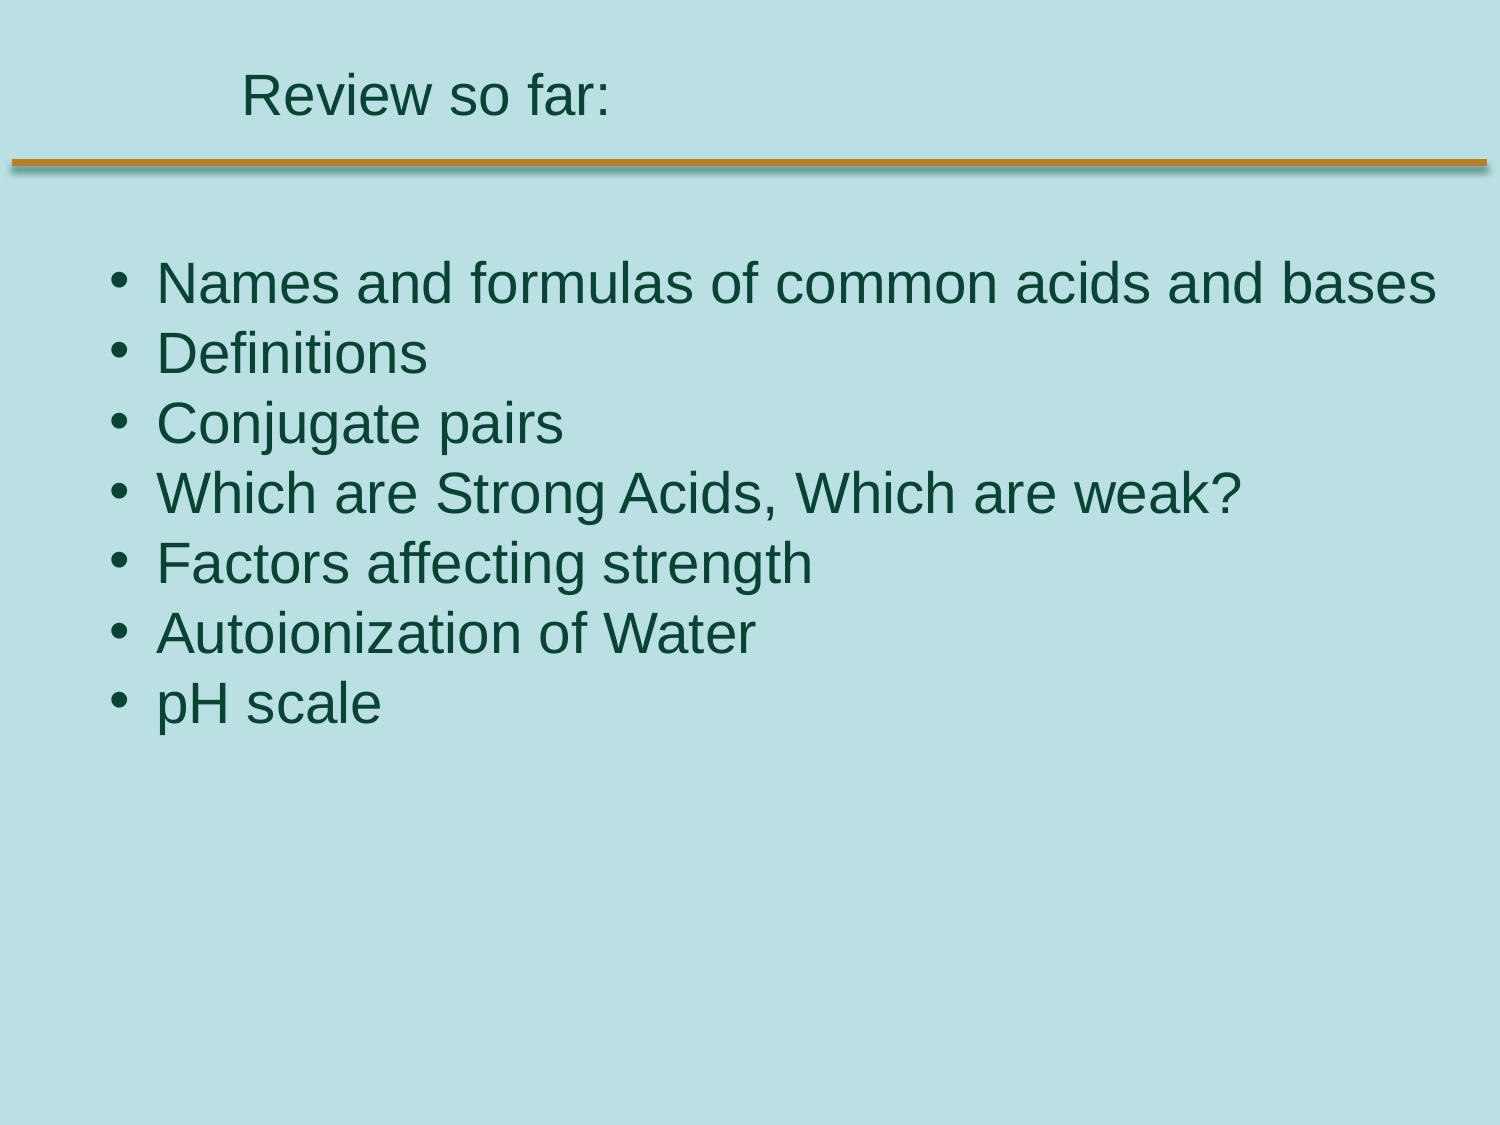

Review so far:
Names and formulas of common acids and bases
Definitions
Conjugate pairs
Which are Strong Acids, Which are weak?
Factors affecting strength
Autoionization of Water
pH scale